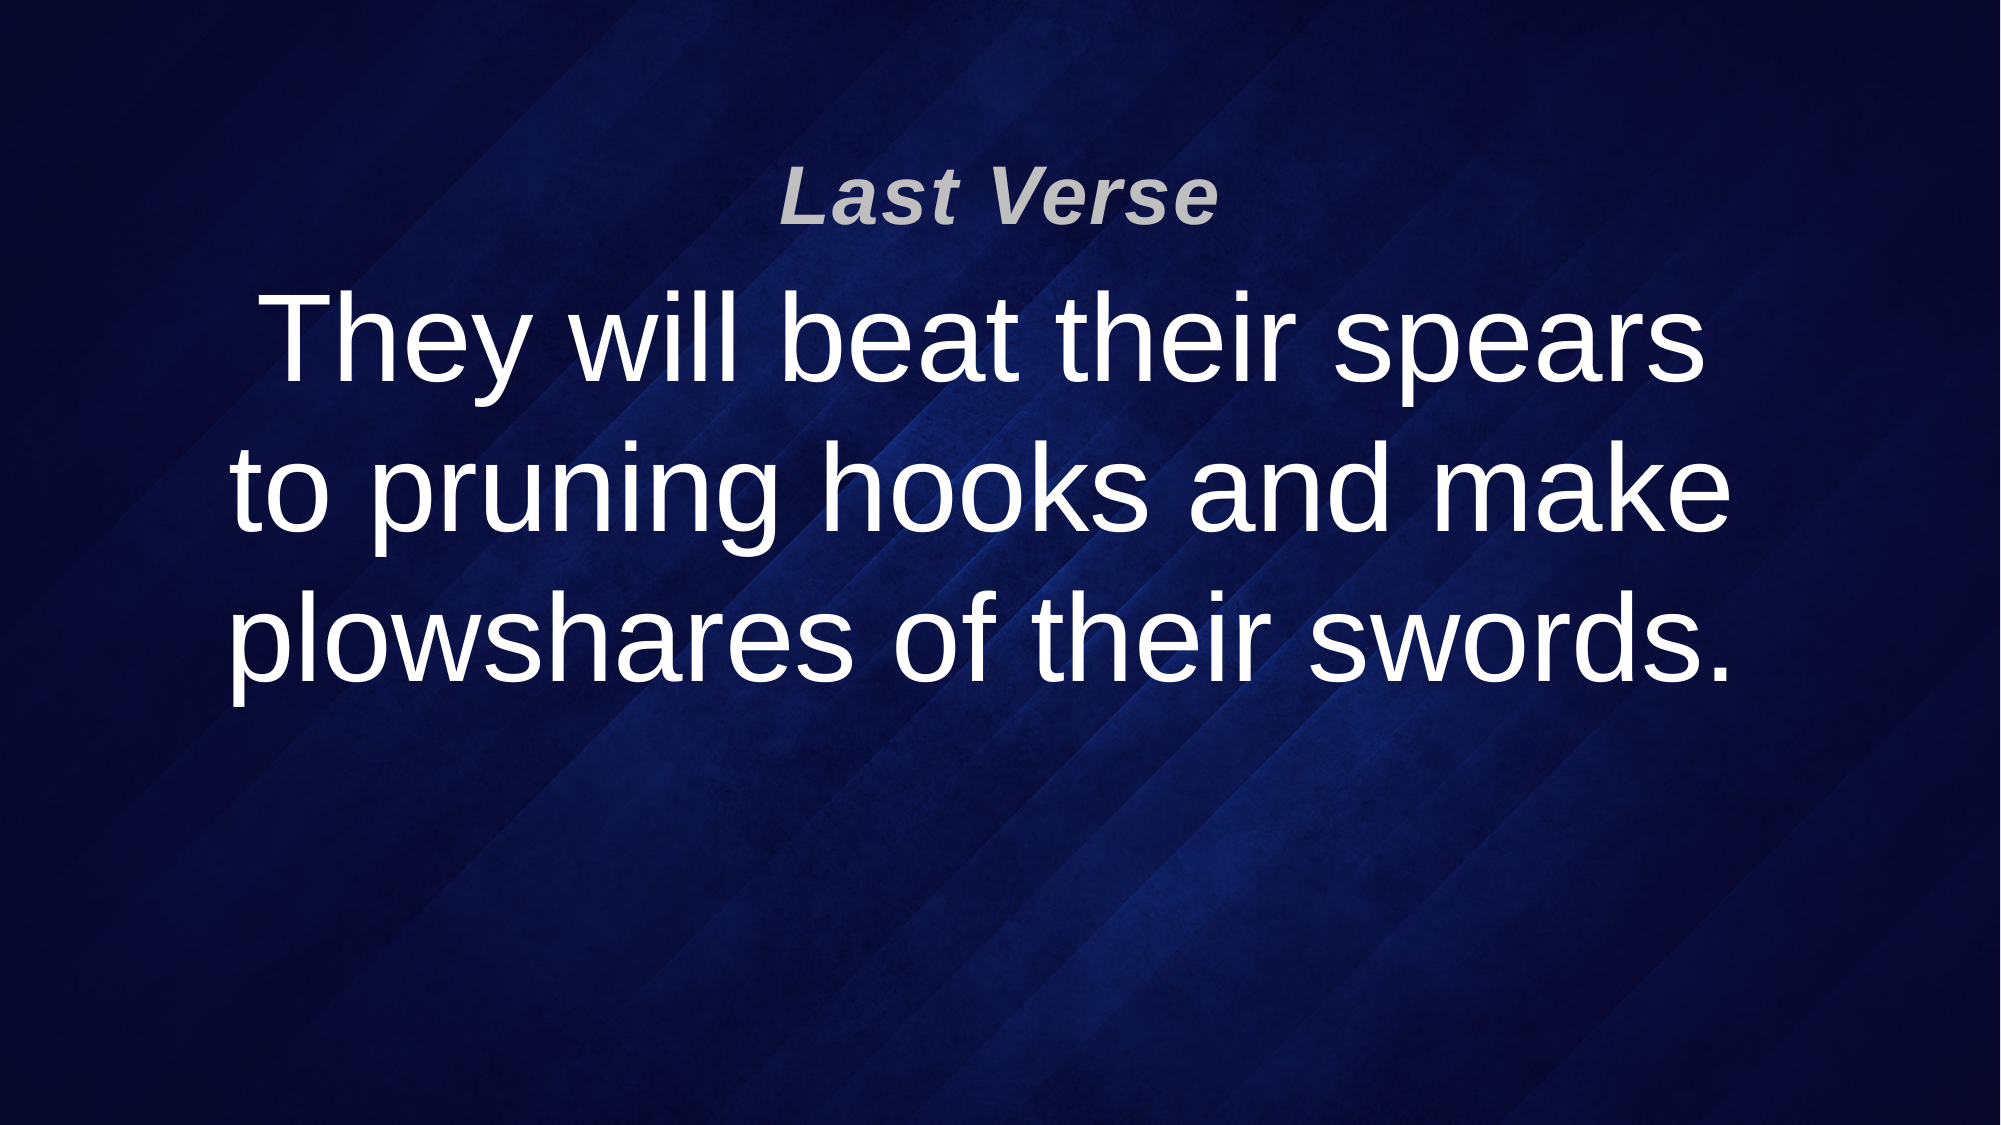

Last Verse
# They will beat their spears to pruning hooks and make plowshares of their swords.